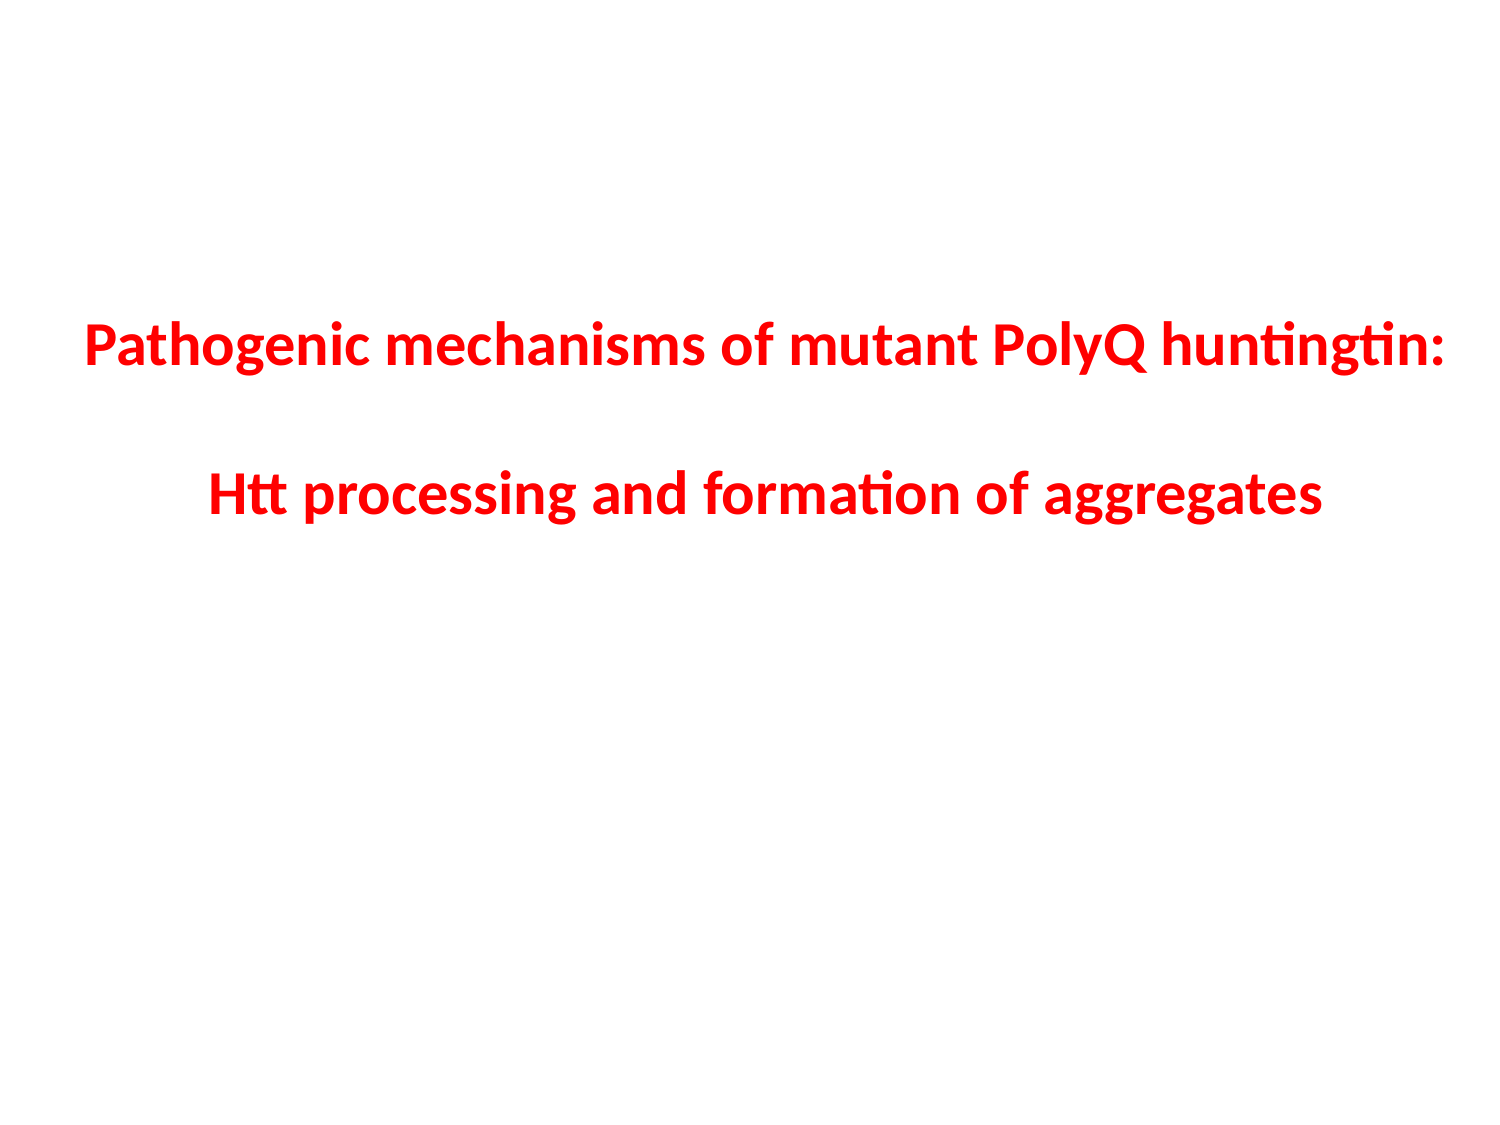

Pathogenic mechanisms of mutant PolyQ huntingtin:

Htt processing and formation of aggregates